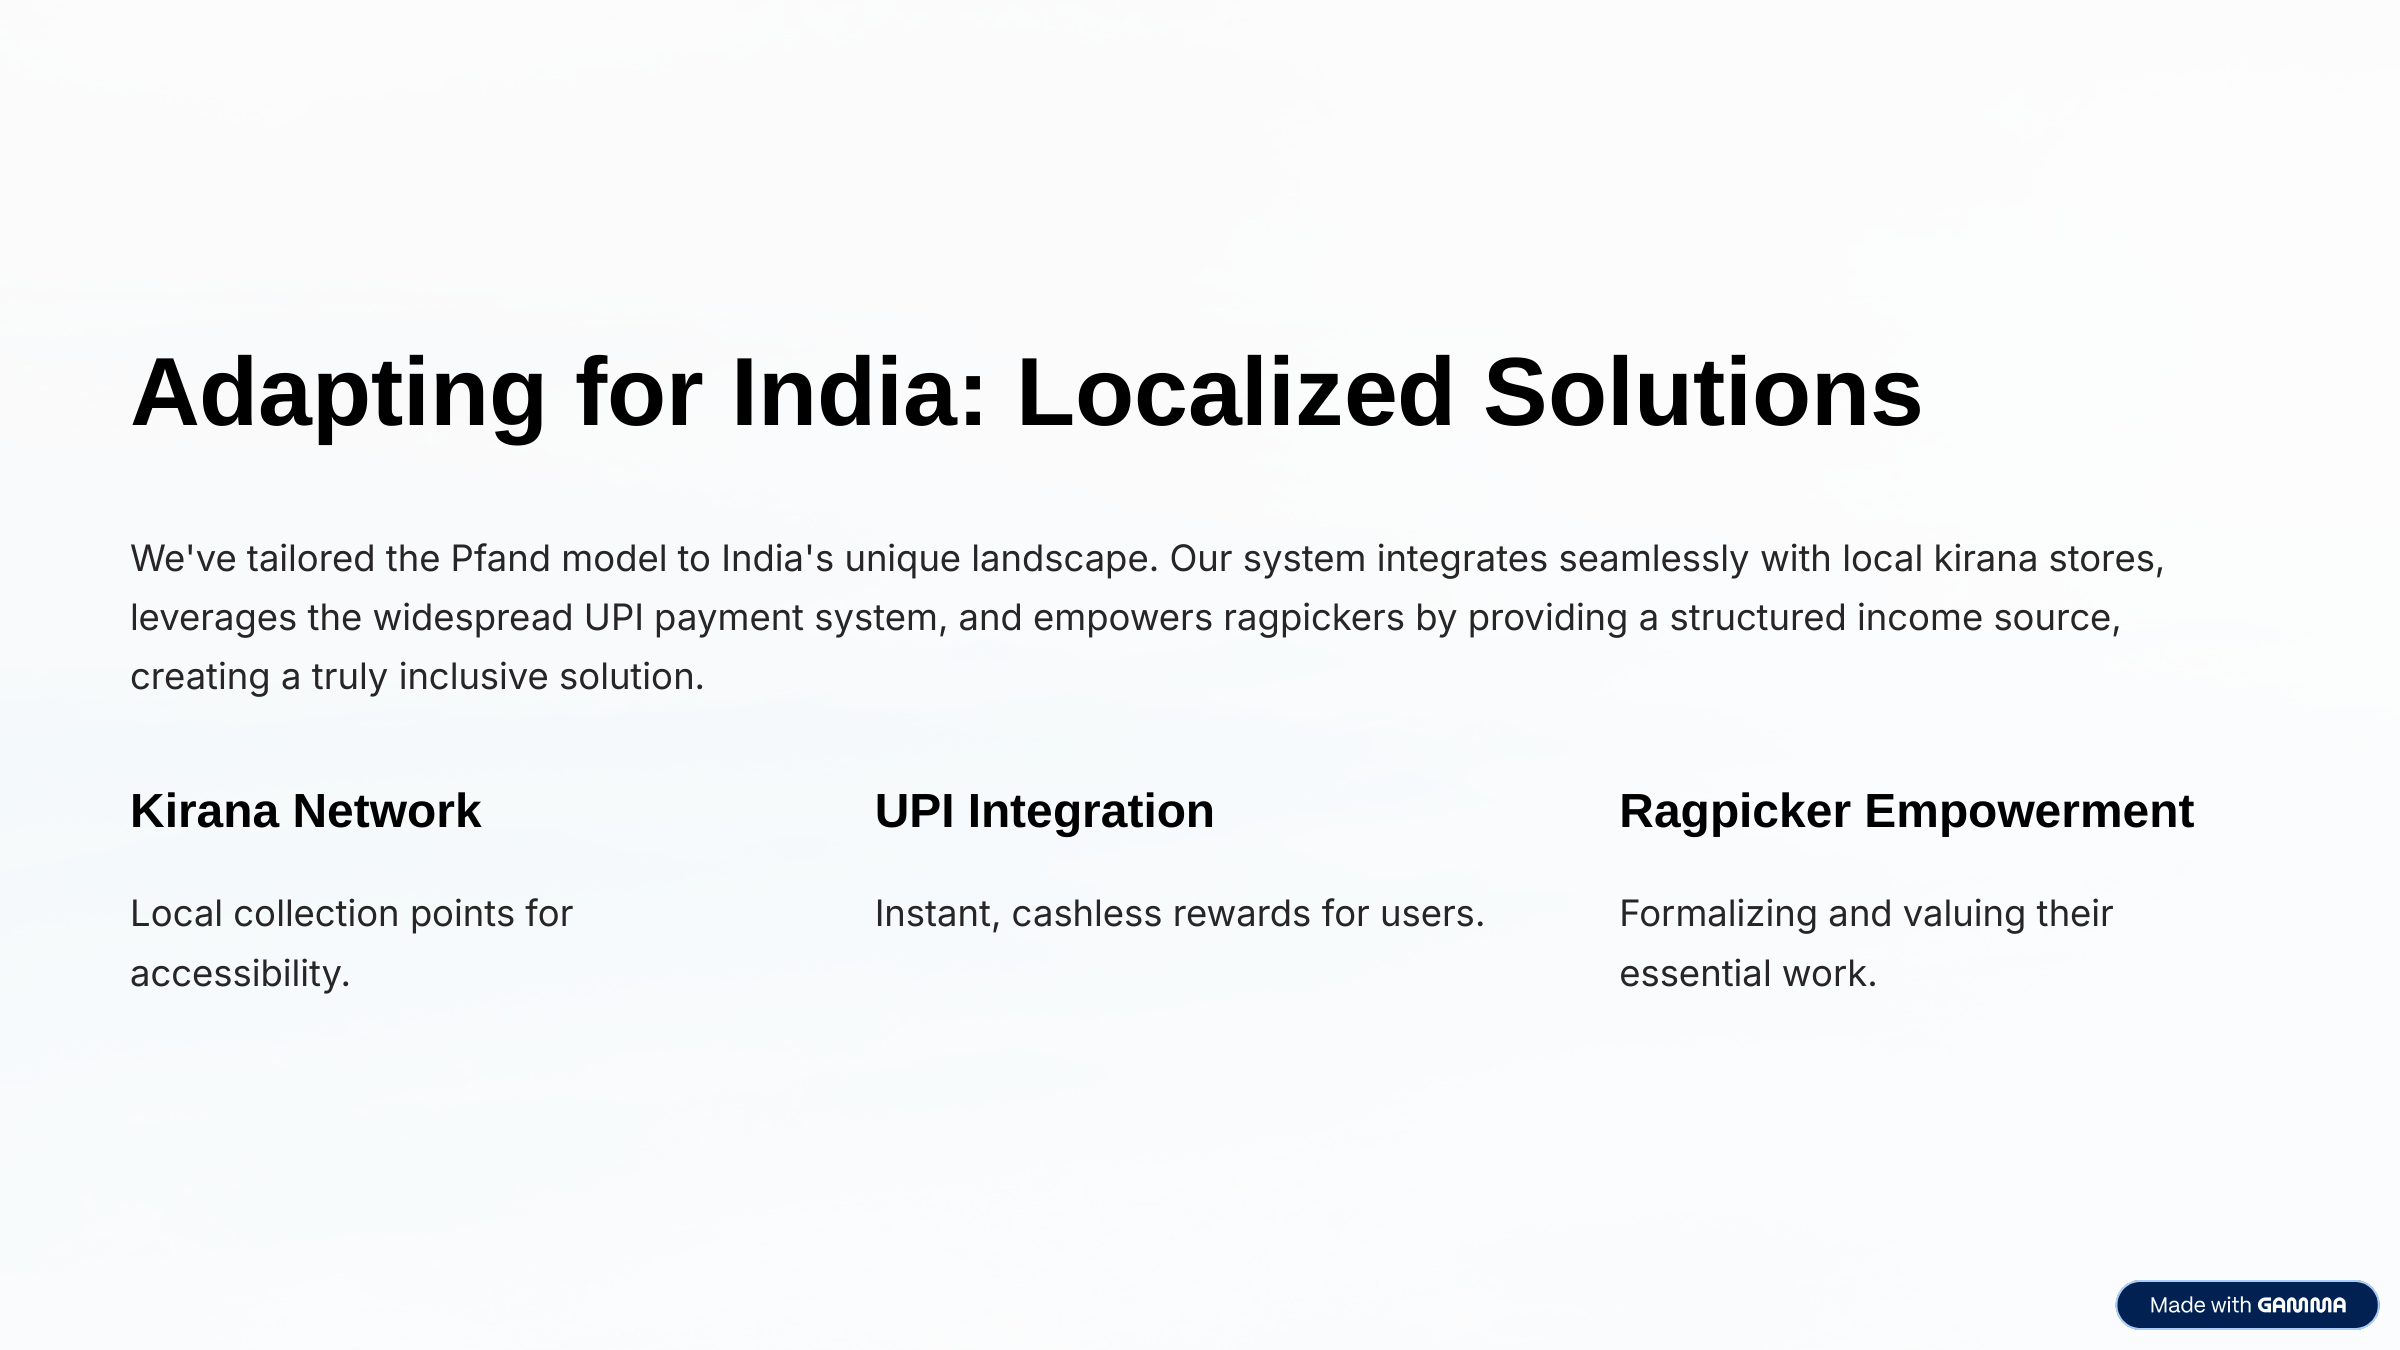

Adapting for India: Localized Solutions
We've tailored the Pfand model to India's unique landscape. Our system integrates seamlessly with local kirana stores, leverages the widespread UPI payment system, and empowers ragpickers by providing a structured income source, creating a truly inclusive solution.
Kirana Network
UPI Integration
Ragpicker Empowerment
Local collection points for accessibility.
Instant, cashless rewards for users.
Formalizing and valuing their essential work.